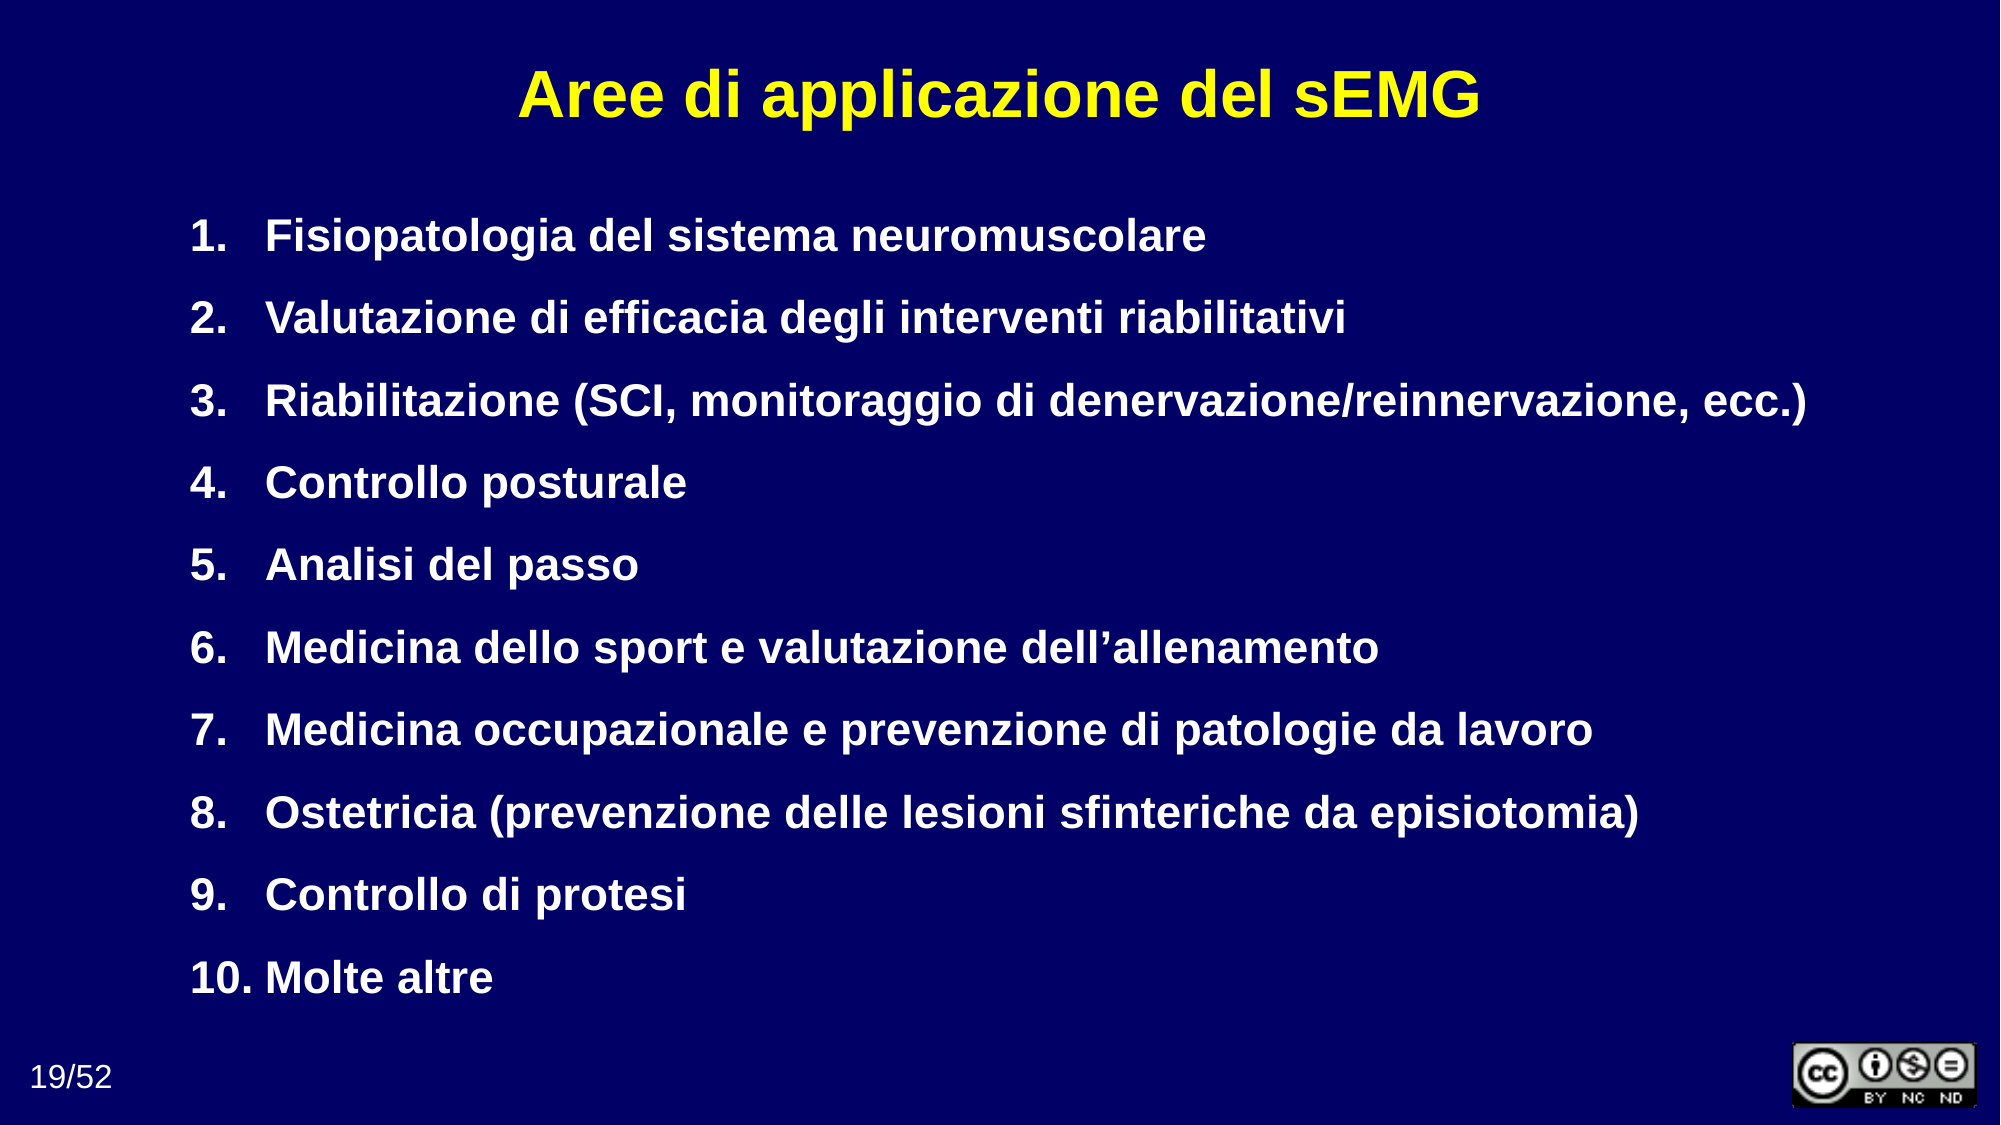

Aree di applicazione del sEMG
Fisiopatologia del sistema neuromuscolare
Valutazione di efficacia degli interventi riabilitativi
Riabilitazione (SCI, monitoraggio di denervazione/reinnervazione, ecc.)
Controllo posturale
Analisi del passo
Medicina dello sport e valutazione dell’allenamento
Medicina occupazionale e prevenzione di patologie da lavoro
Ostetricia (prevenzione delle lesioni sfinteriche da episiotomia)
Controllo di protesi
Molte altre